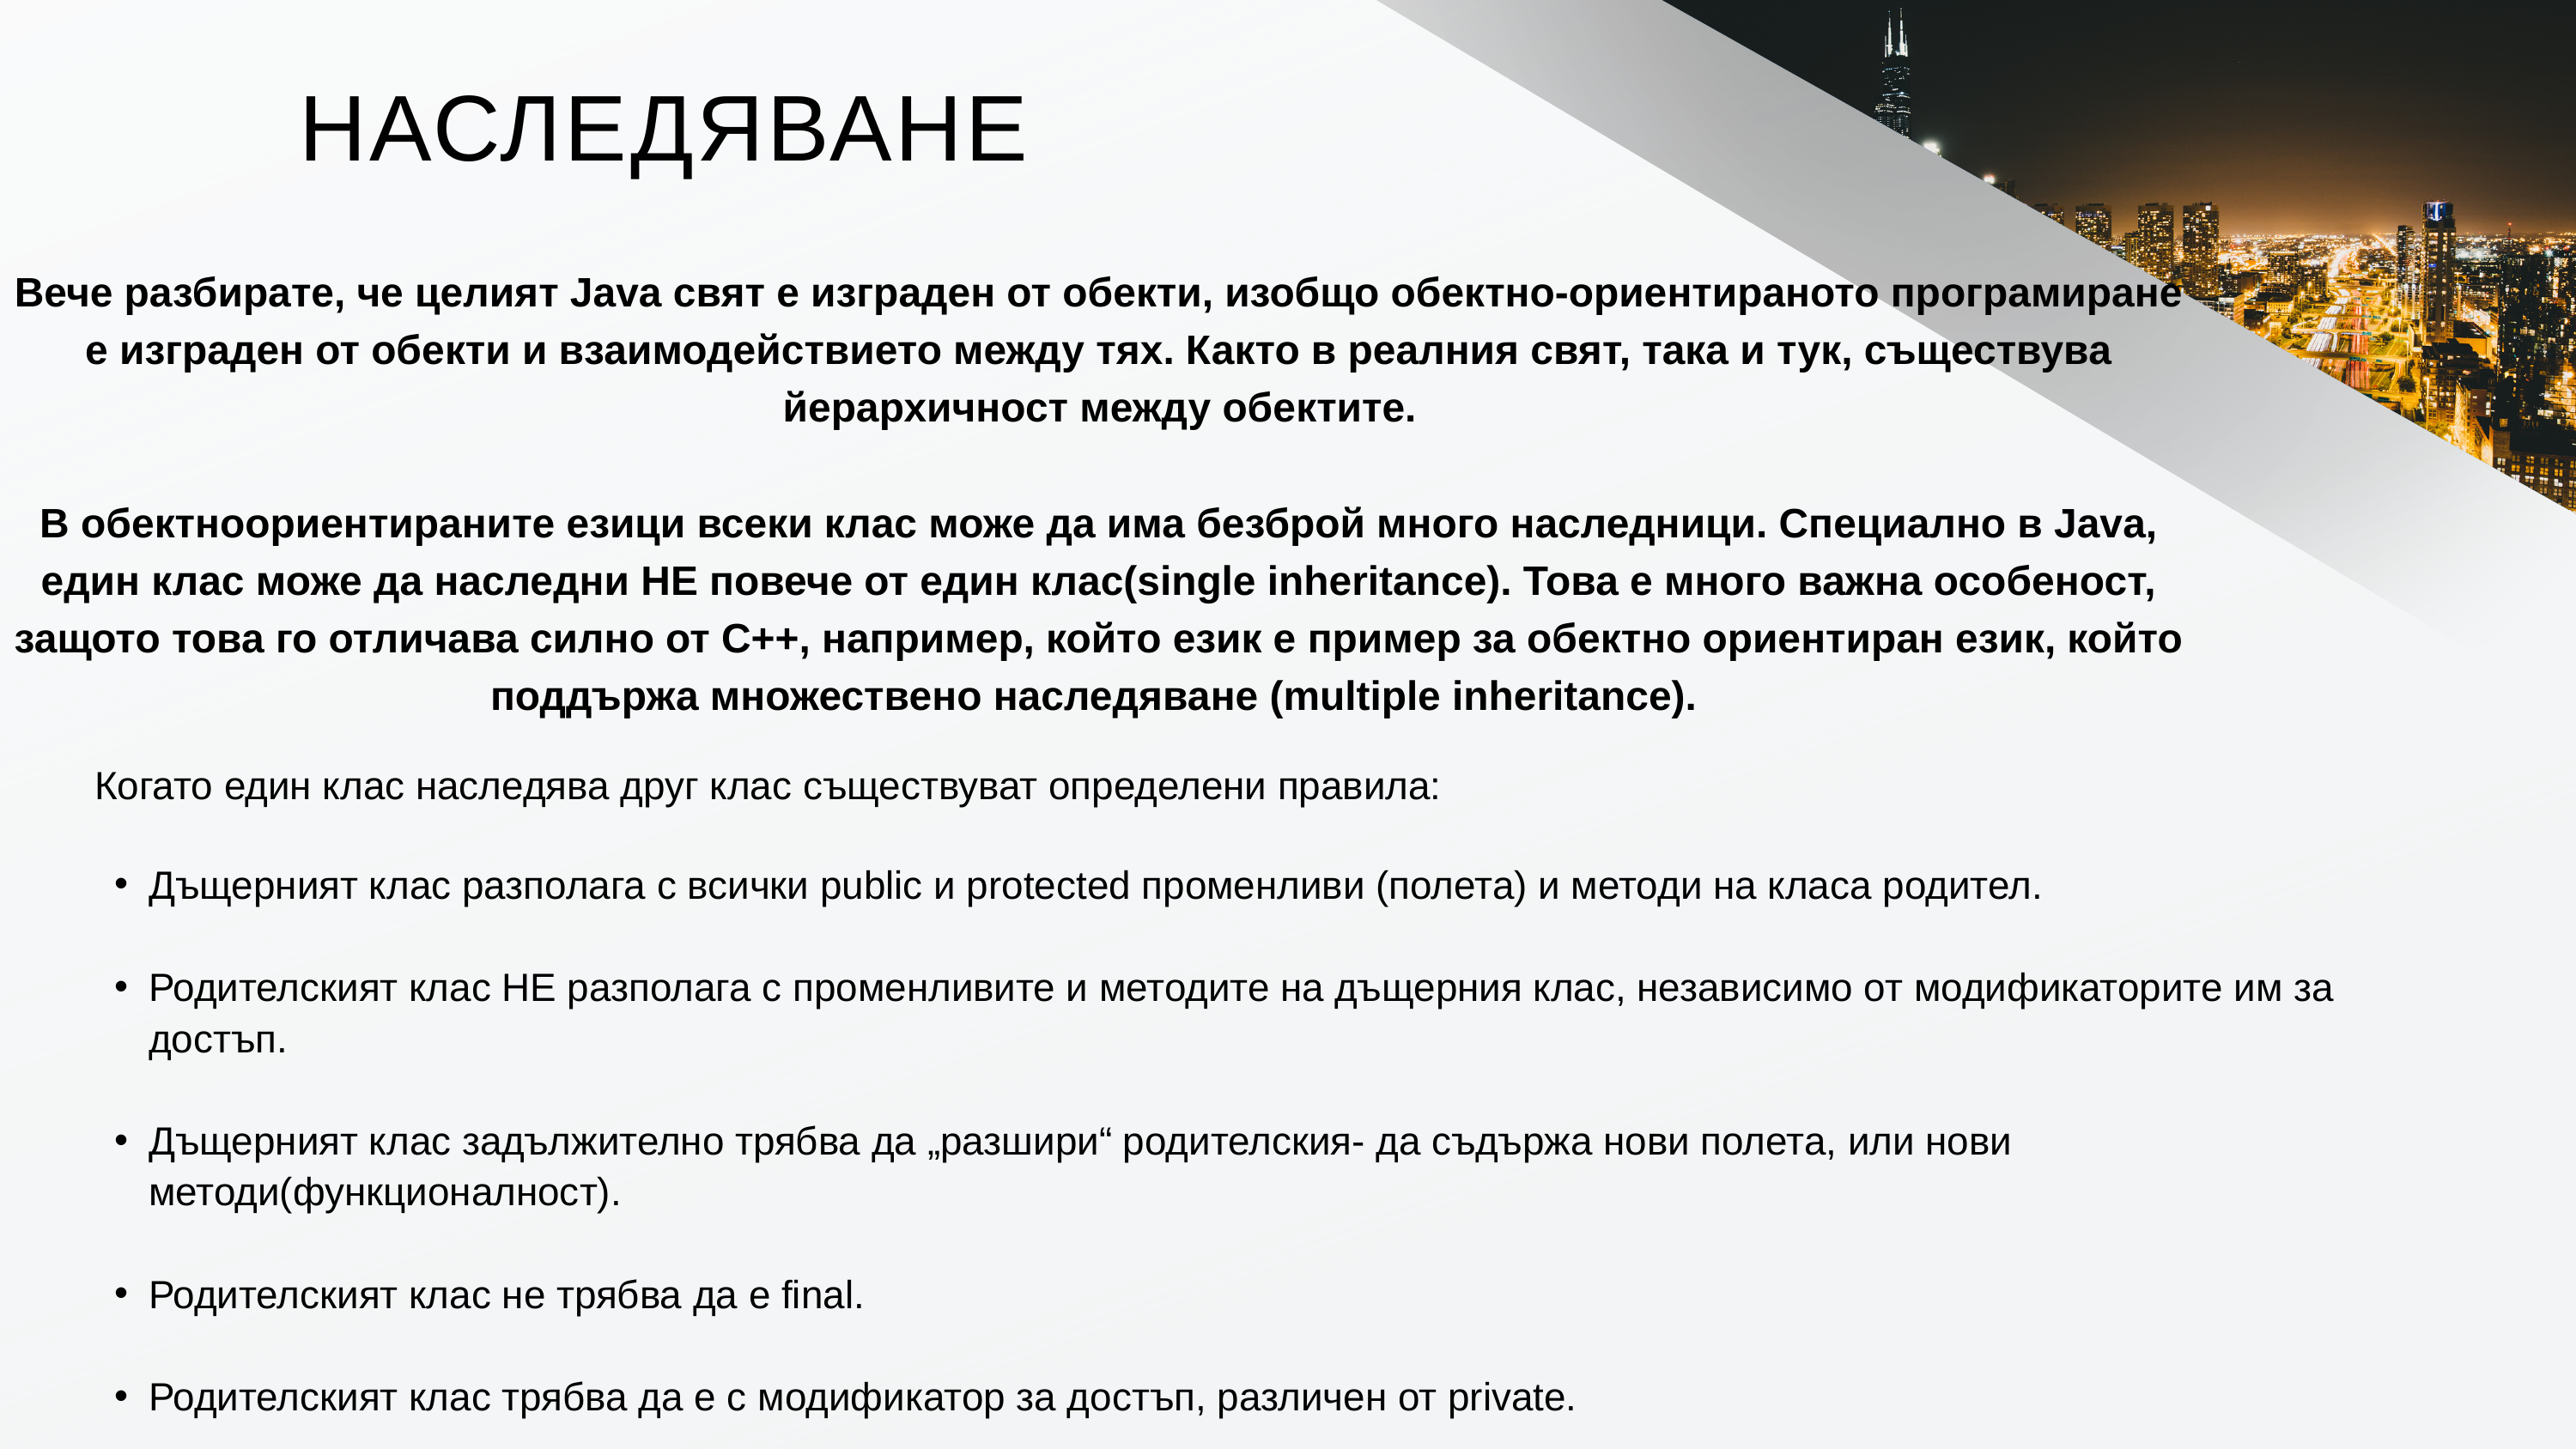

НАСЛЕДЯВАНЕ

Вече разбирате, че целият Java свят е изграден от обекти, изобщо обектно-ориентираното програмиране е изграден от обекти и взаимодействието между тях. Както в реалния свят, така и тук, съществува йерархичност между обектите.

В обектноориентираните езици всеки клас може да има безброй много наследници. Специално в Java, един клас може да наследни НЕ повече от един клас(single inheritance). Това е много важна особеност, защото това го отличава силно от С++, например, който език е пример за обектно ориентиран език, който поддържа множествено наследяване (multiple inheritance).
Когато един клас наследява друг клас съществуват определени правила:
Дъщерният клас разполага с всички public и protected променливи (полета) и методи на класа родител.

Родителският клас НЕ разполага с променливите и методите на дъщерния клас, независимо от модификаторите им за достъп.

Дъщерният клас задължително трябва да „разшири“ родителския- да съдържа нови полета, или нови методи(функционалност).

Родителският клас не трябва да е final.

Родителският клас трябва да е с модификатор за достъп, различен от private.